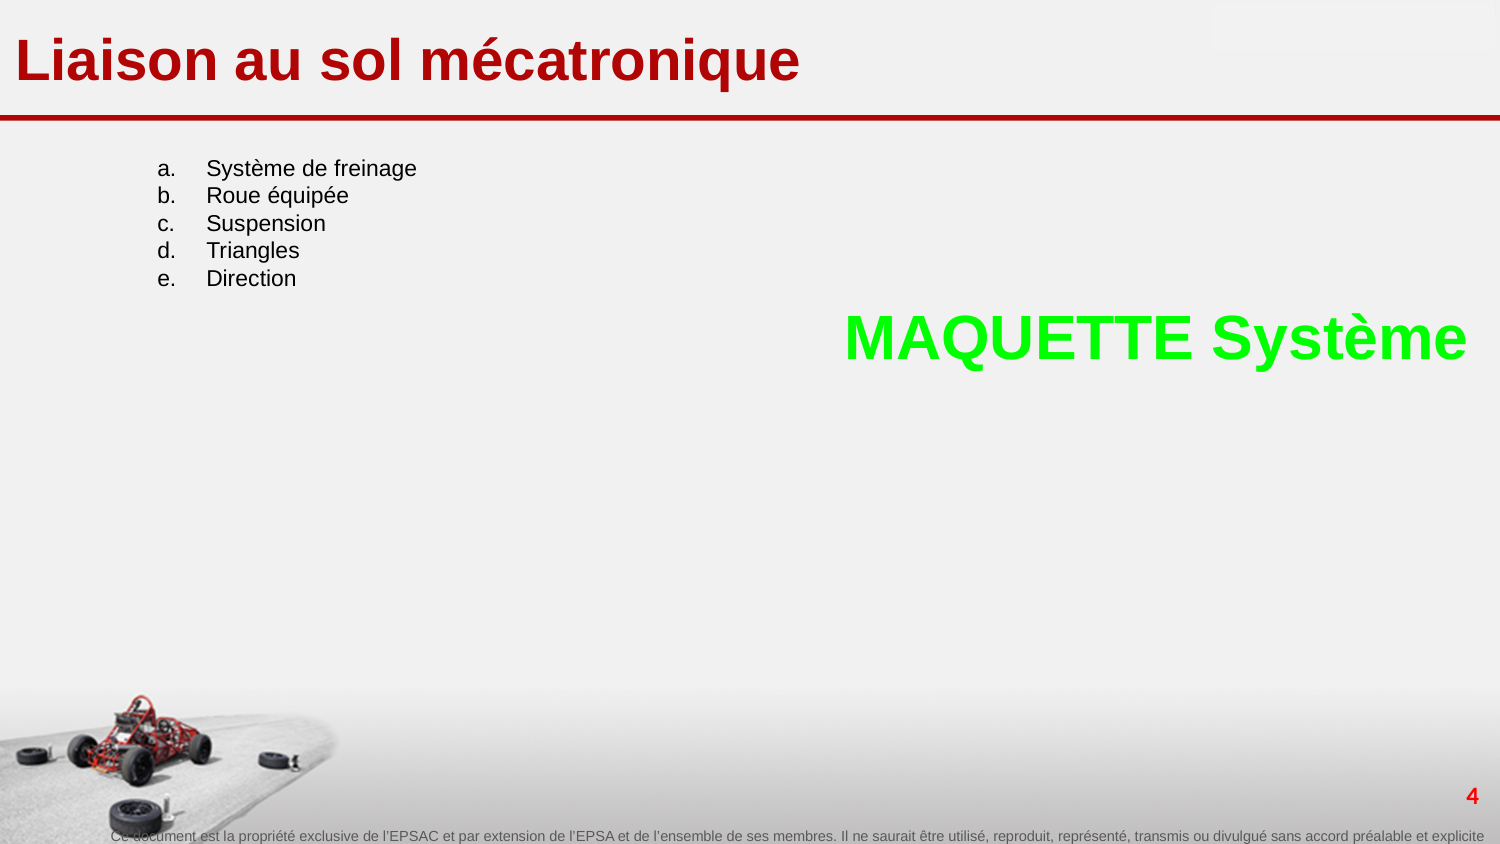

# Liaison au sol mécatronique
Système de freinage
Roue équipée
Suspension
Triangles
Direction
MAQUETTE Système
4